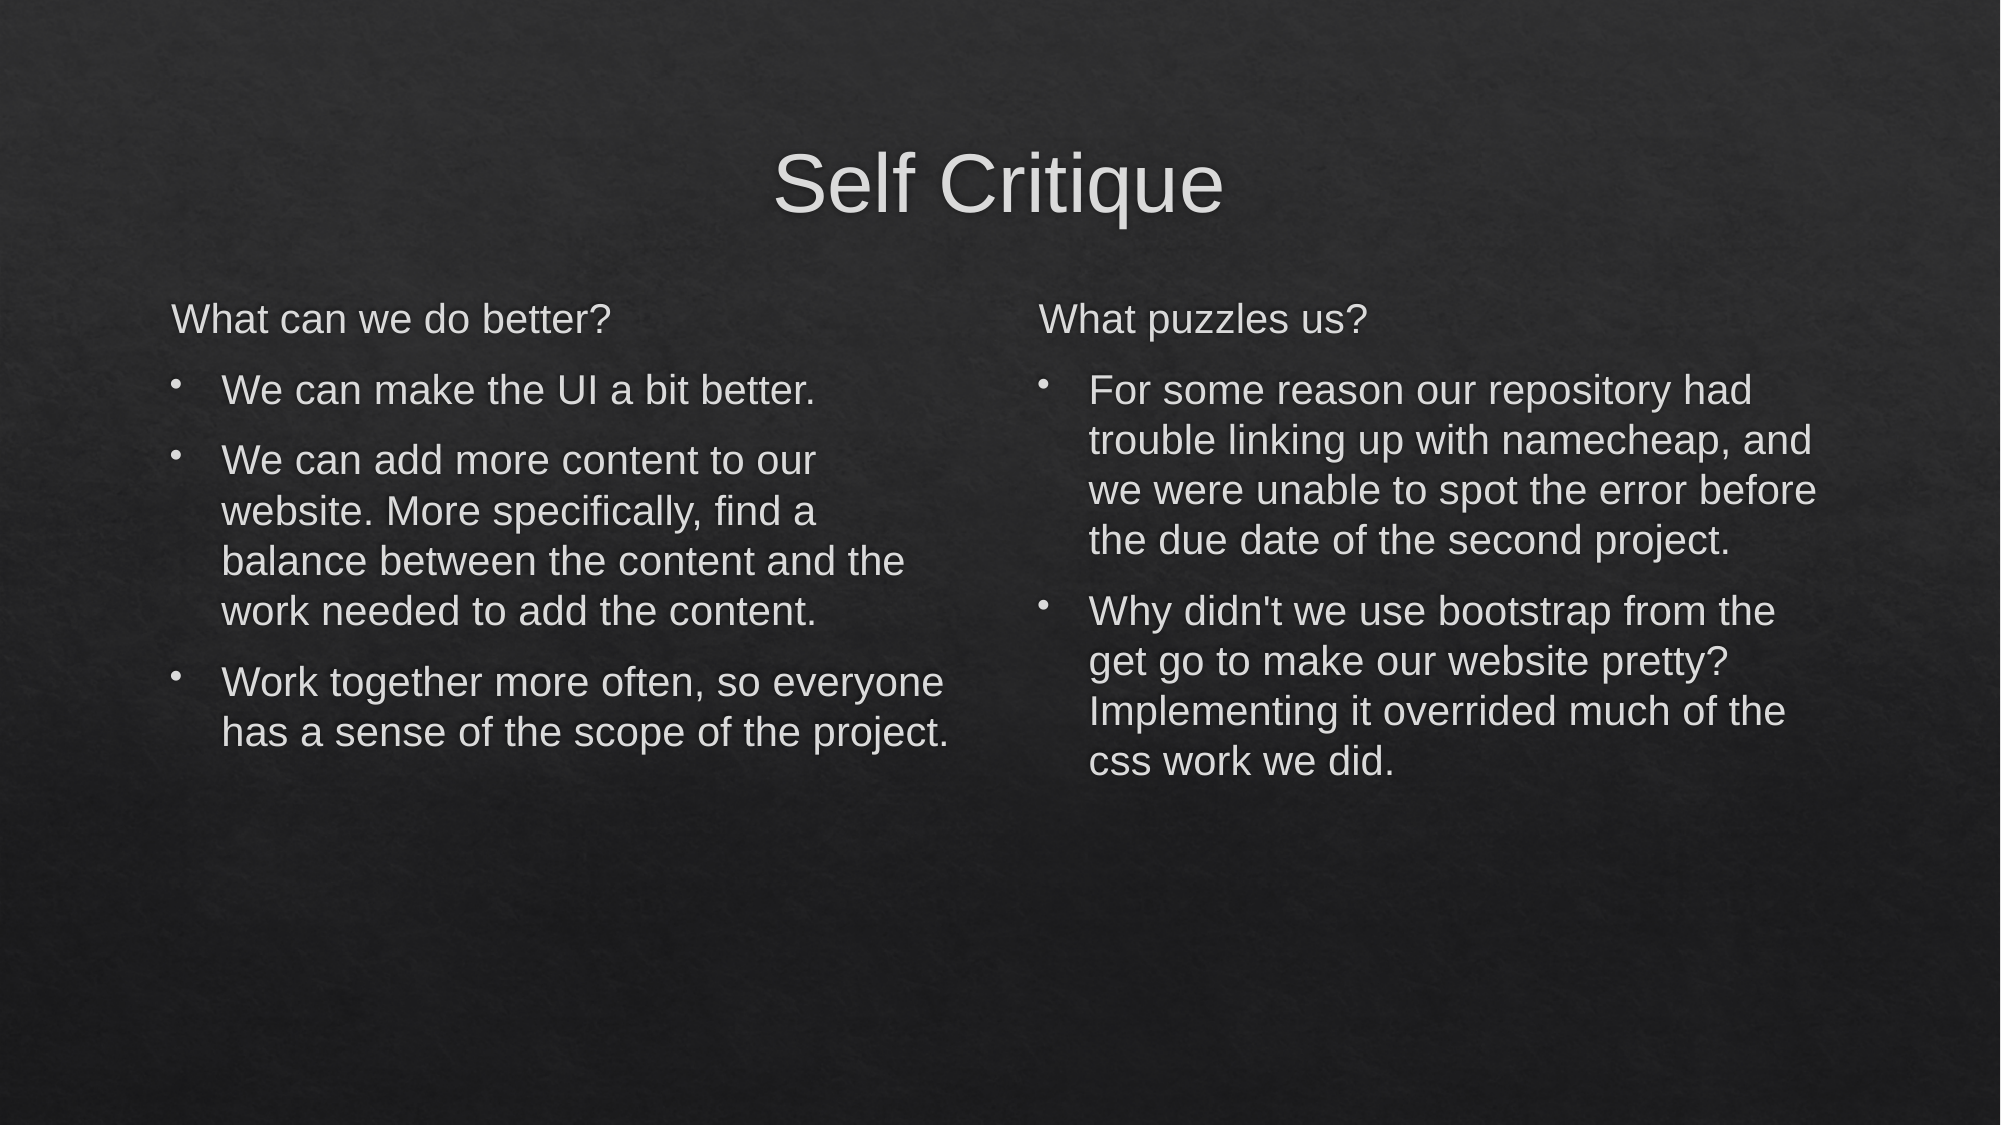

# Self Critique
What can we do better?
We can make the UI a bit better.
We can add more content to our website. More specifically, find a balance between the content and the work needed to add the content.
Work together more often, so everyone has a sense of the scope of the project.
What puzzles us?
For some reason our repository had trouble linking up with namecheap, and we were unable to spot the error before the due date of the second project.
Why didn't we use bootstrap from the get go to make our website pretty? Implementing it overrided much of the css work we did.